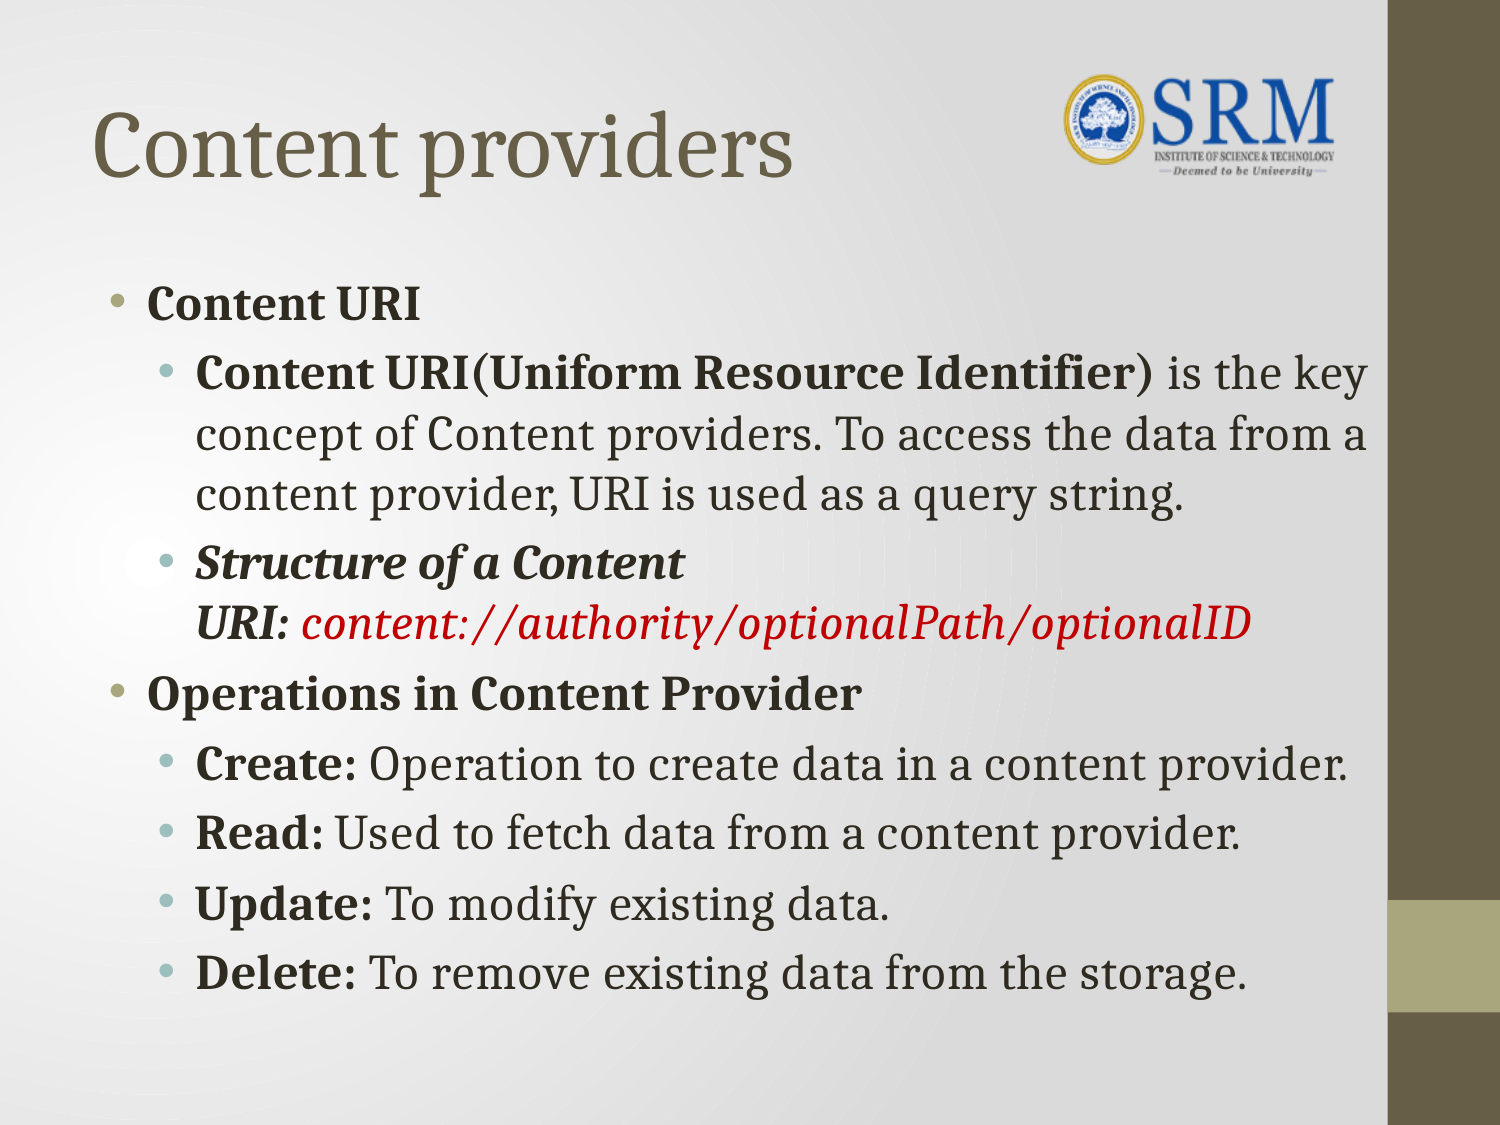

# Content providers
Content URI
Content URI(Uniform Resource Identifier) is the key concept of Content providers. To access the data from a content provider, URI is used as a query string.
Structure of a Content URI: content://authority/optionalPath/optionalID
Operations in Content Provider
Create: Operation to create data in a content provider.
Read: Used to fetch data from a content provider.
Update: To modify existing data.
Delete: To remove existing data from the storage.